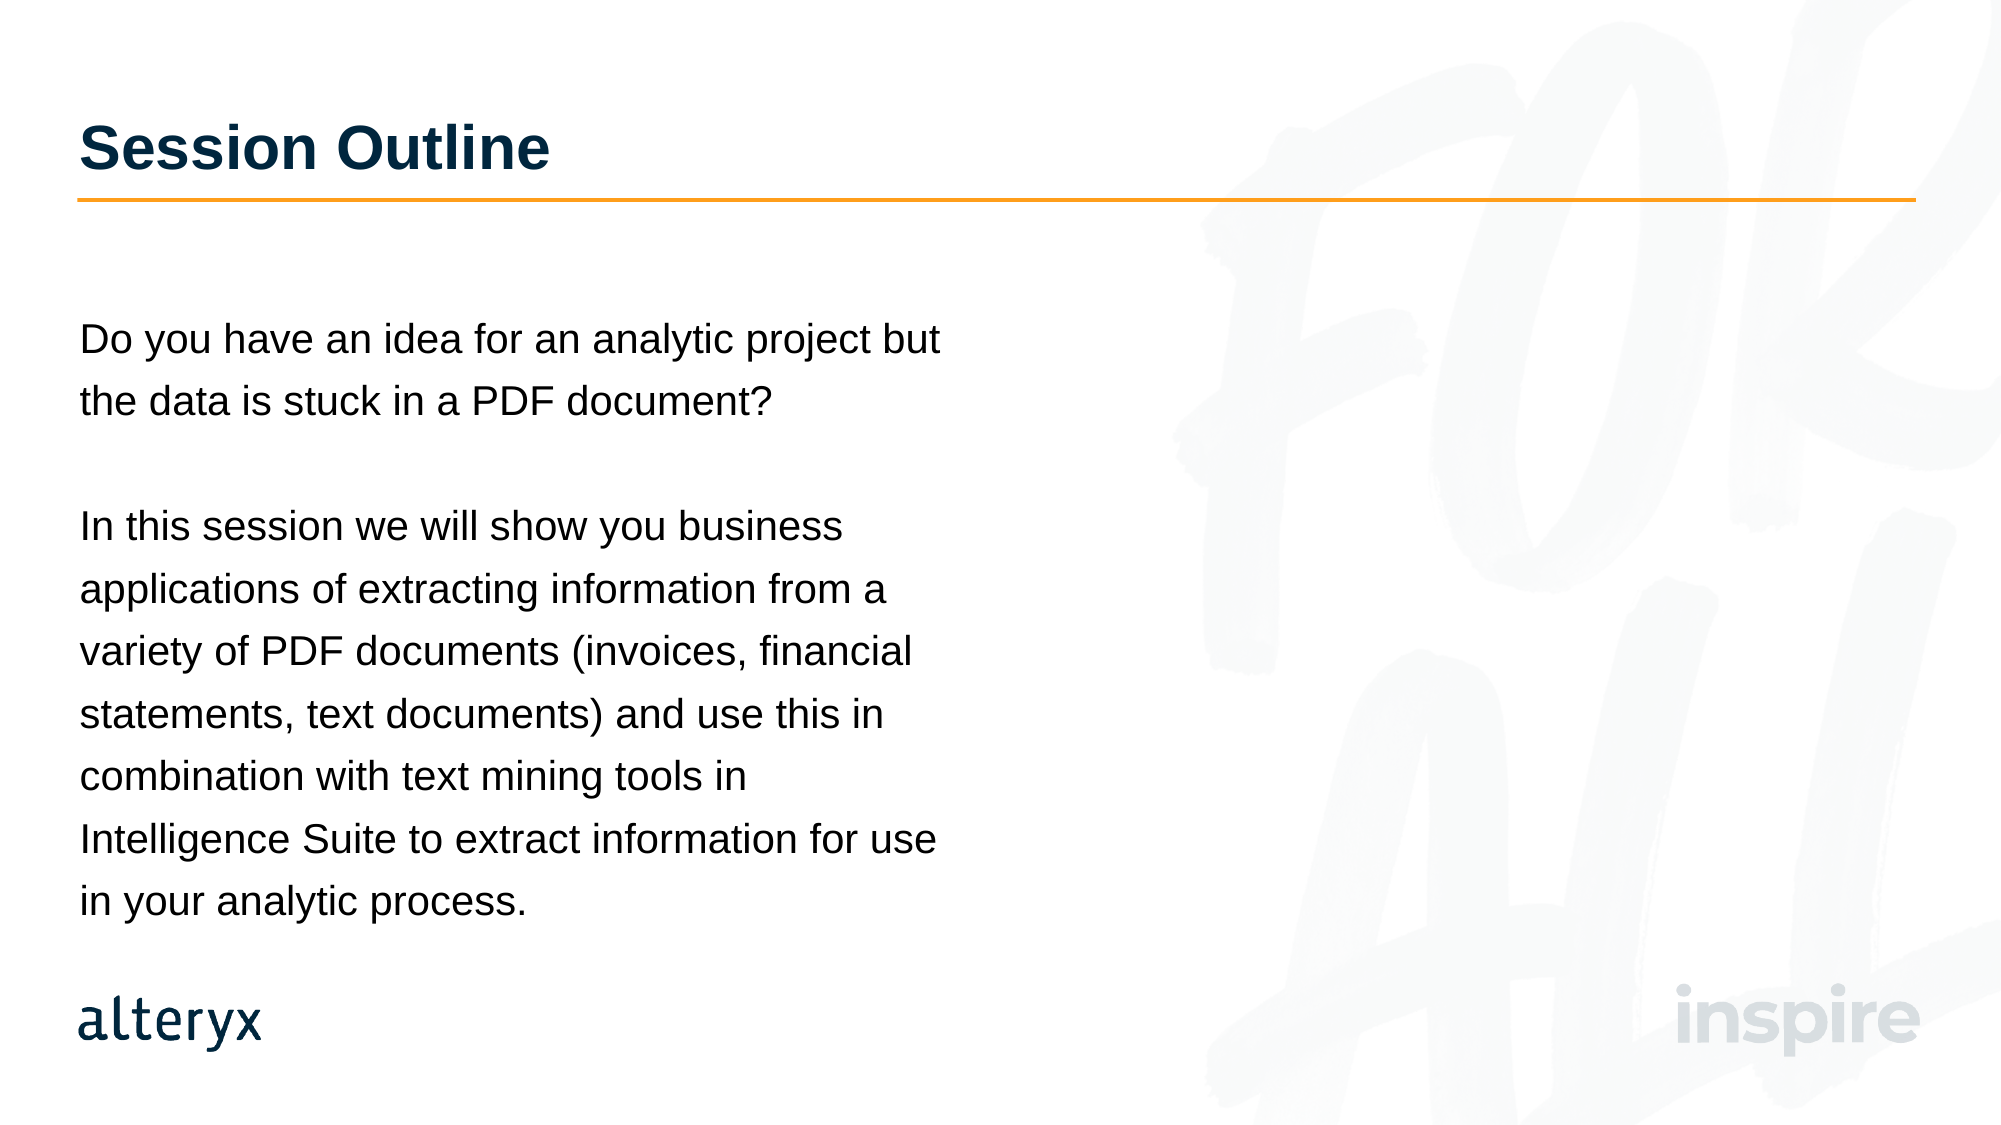

Session Outline
Do you have an idea for an analytic project but the data is stuck in a PDF document?

In this session we will show you business applications of extracting information from a variety of PDF documents (invoices, financial statements, text documents) and use this in combination with text mining tools in Intelligence Suite to extract information for use in your analytic process.